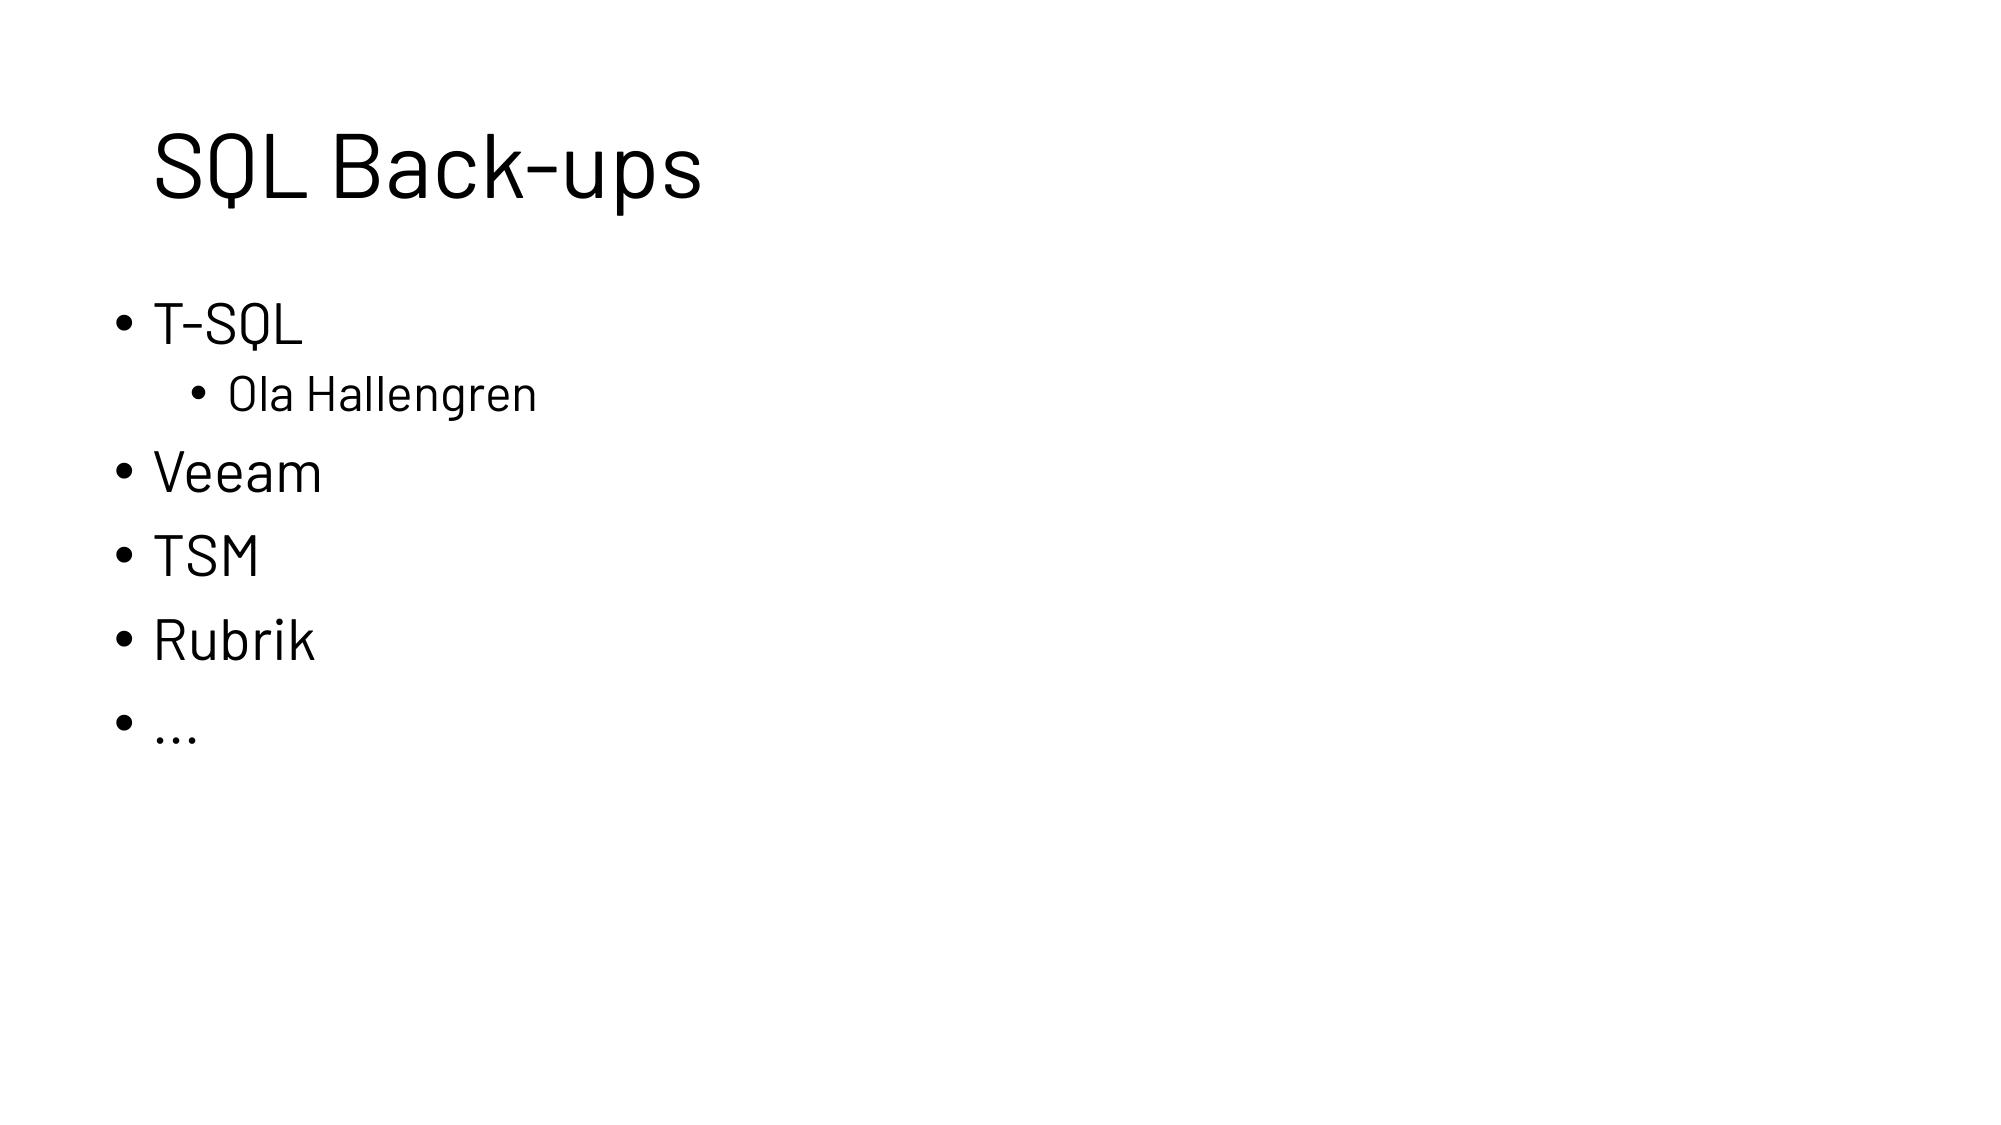

# SQL Back-ups
T-SQL
Ola Hallengren
Veeam
TSM
Rubrik
...